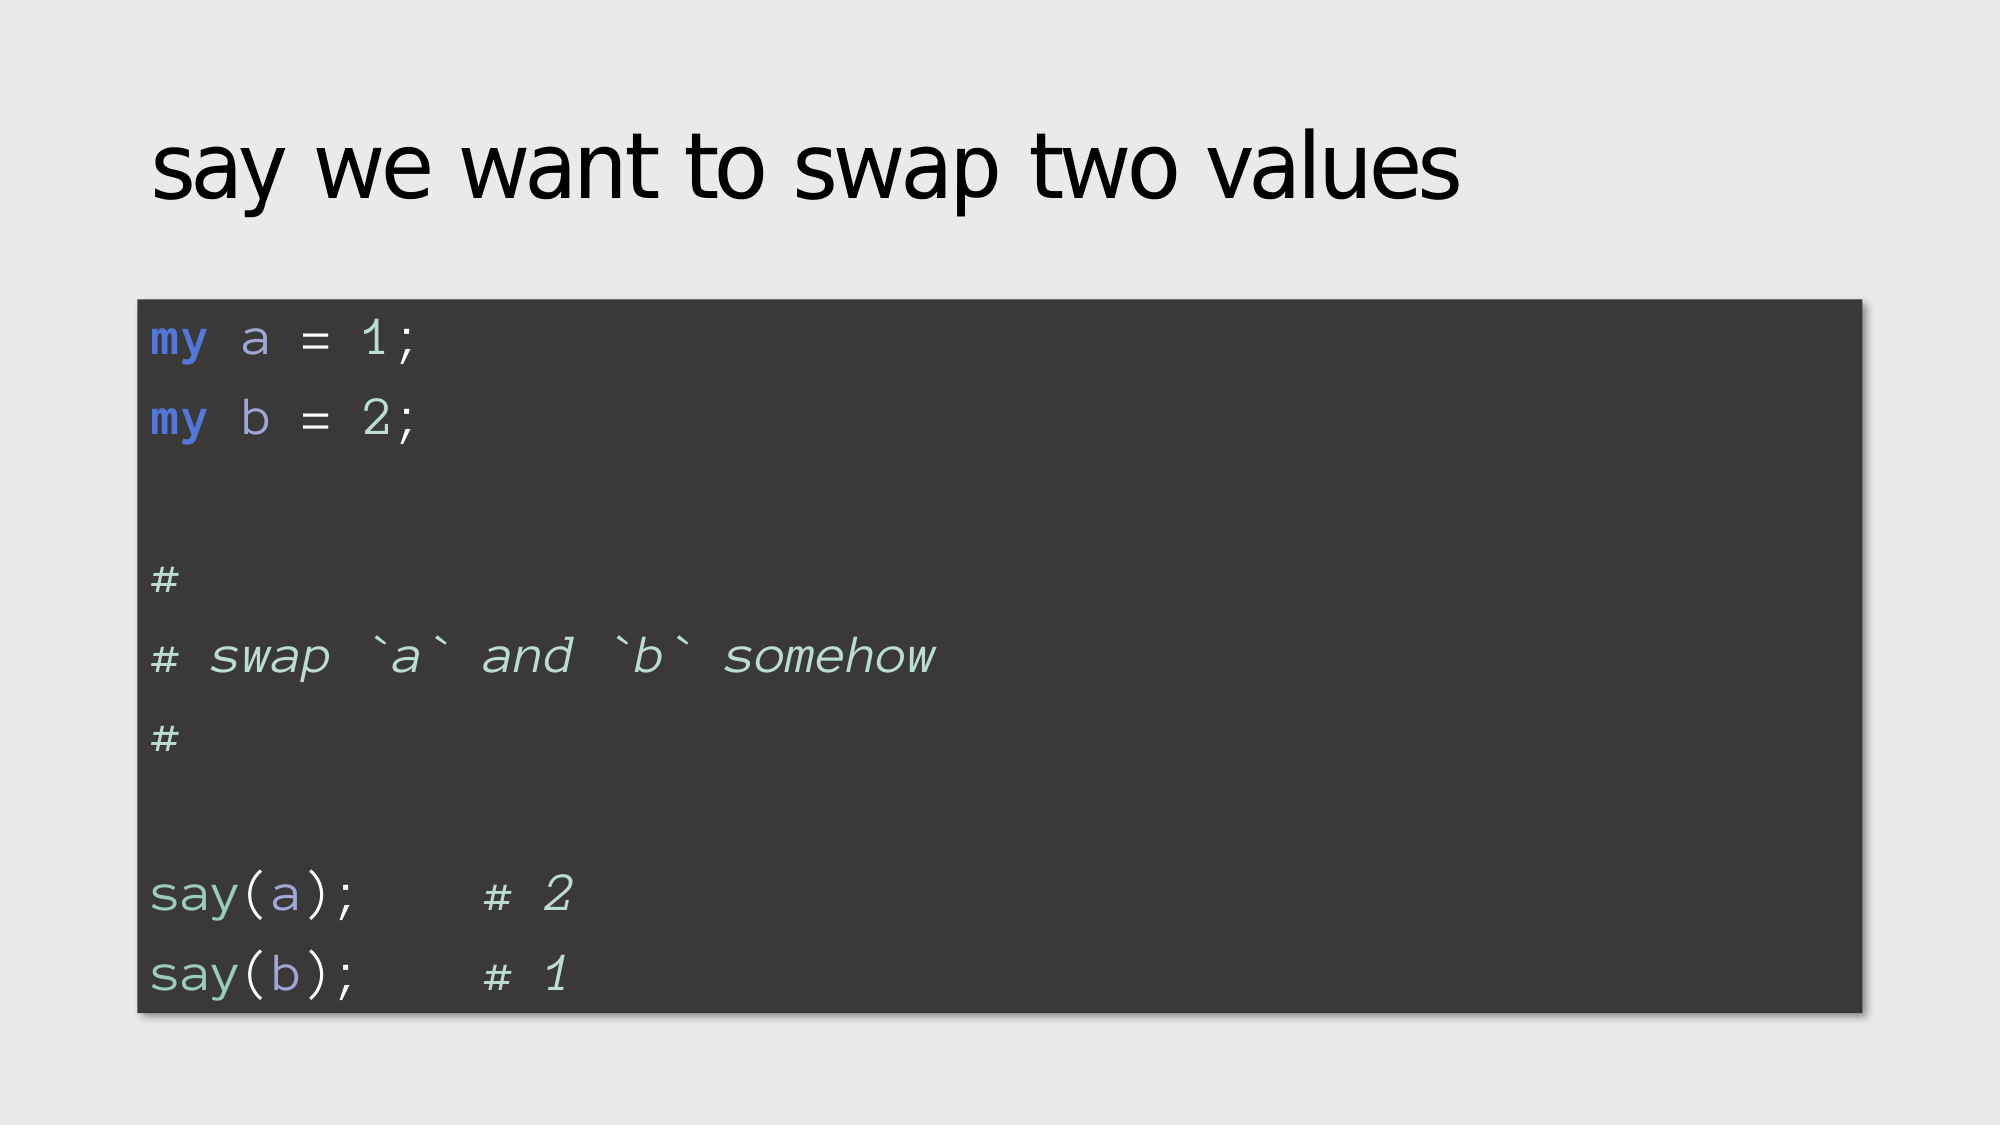

# say we want to swap two values
my a = 1;
my b = 2;

#
# swap `a` and `b` somehow
#

say(a);    # 2
say(b);    # 1